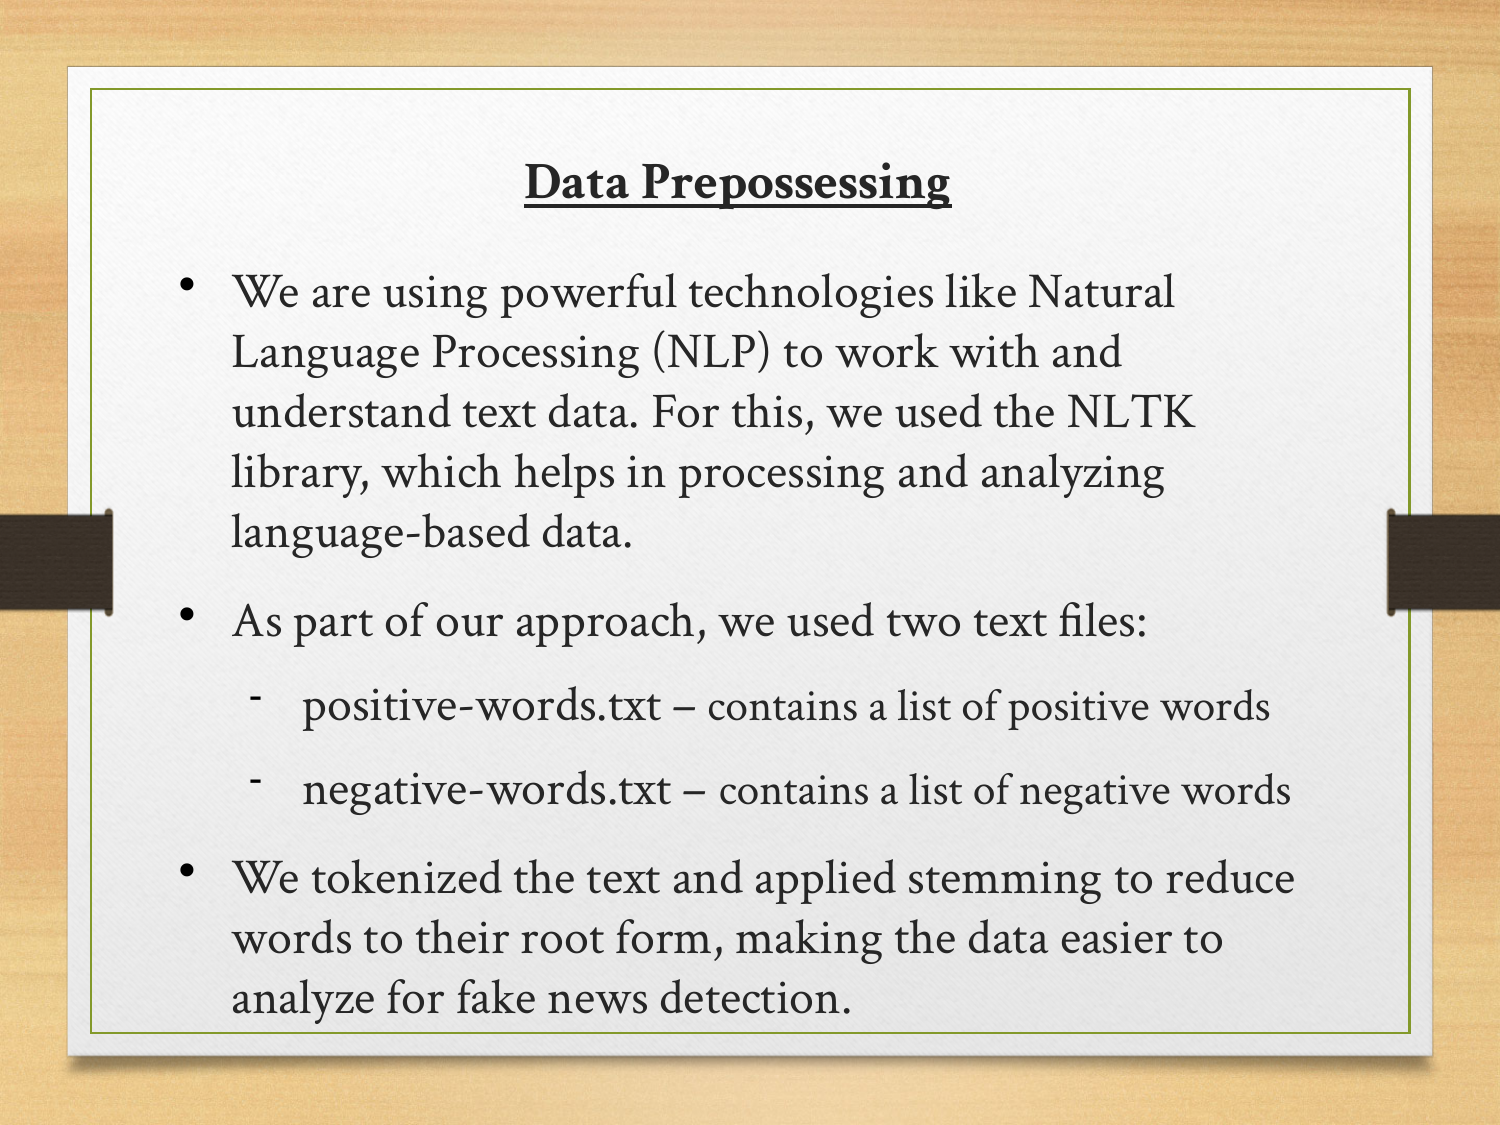

# Data Prepossessing
We are using powerful technologies like Natural Language Processing (NLP) to work with and understand text data. For this, we used the NLTK library, which helps in processing and analyzing language-based data.
As part of our approach, we used two text files:
positive-words.txt – contains a list of positive words
negative-words.txt – contains a list of negative words
We tokenized the text and applied stemming to reduce words to their root form, making the data easier to analyze for fake news detection.